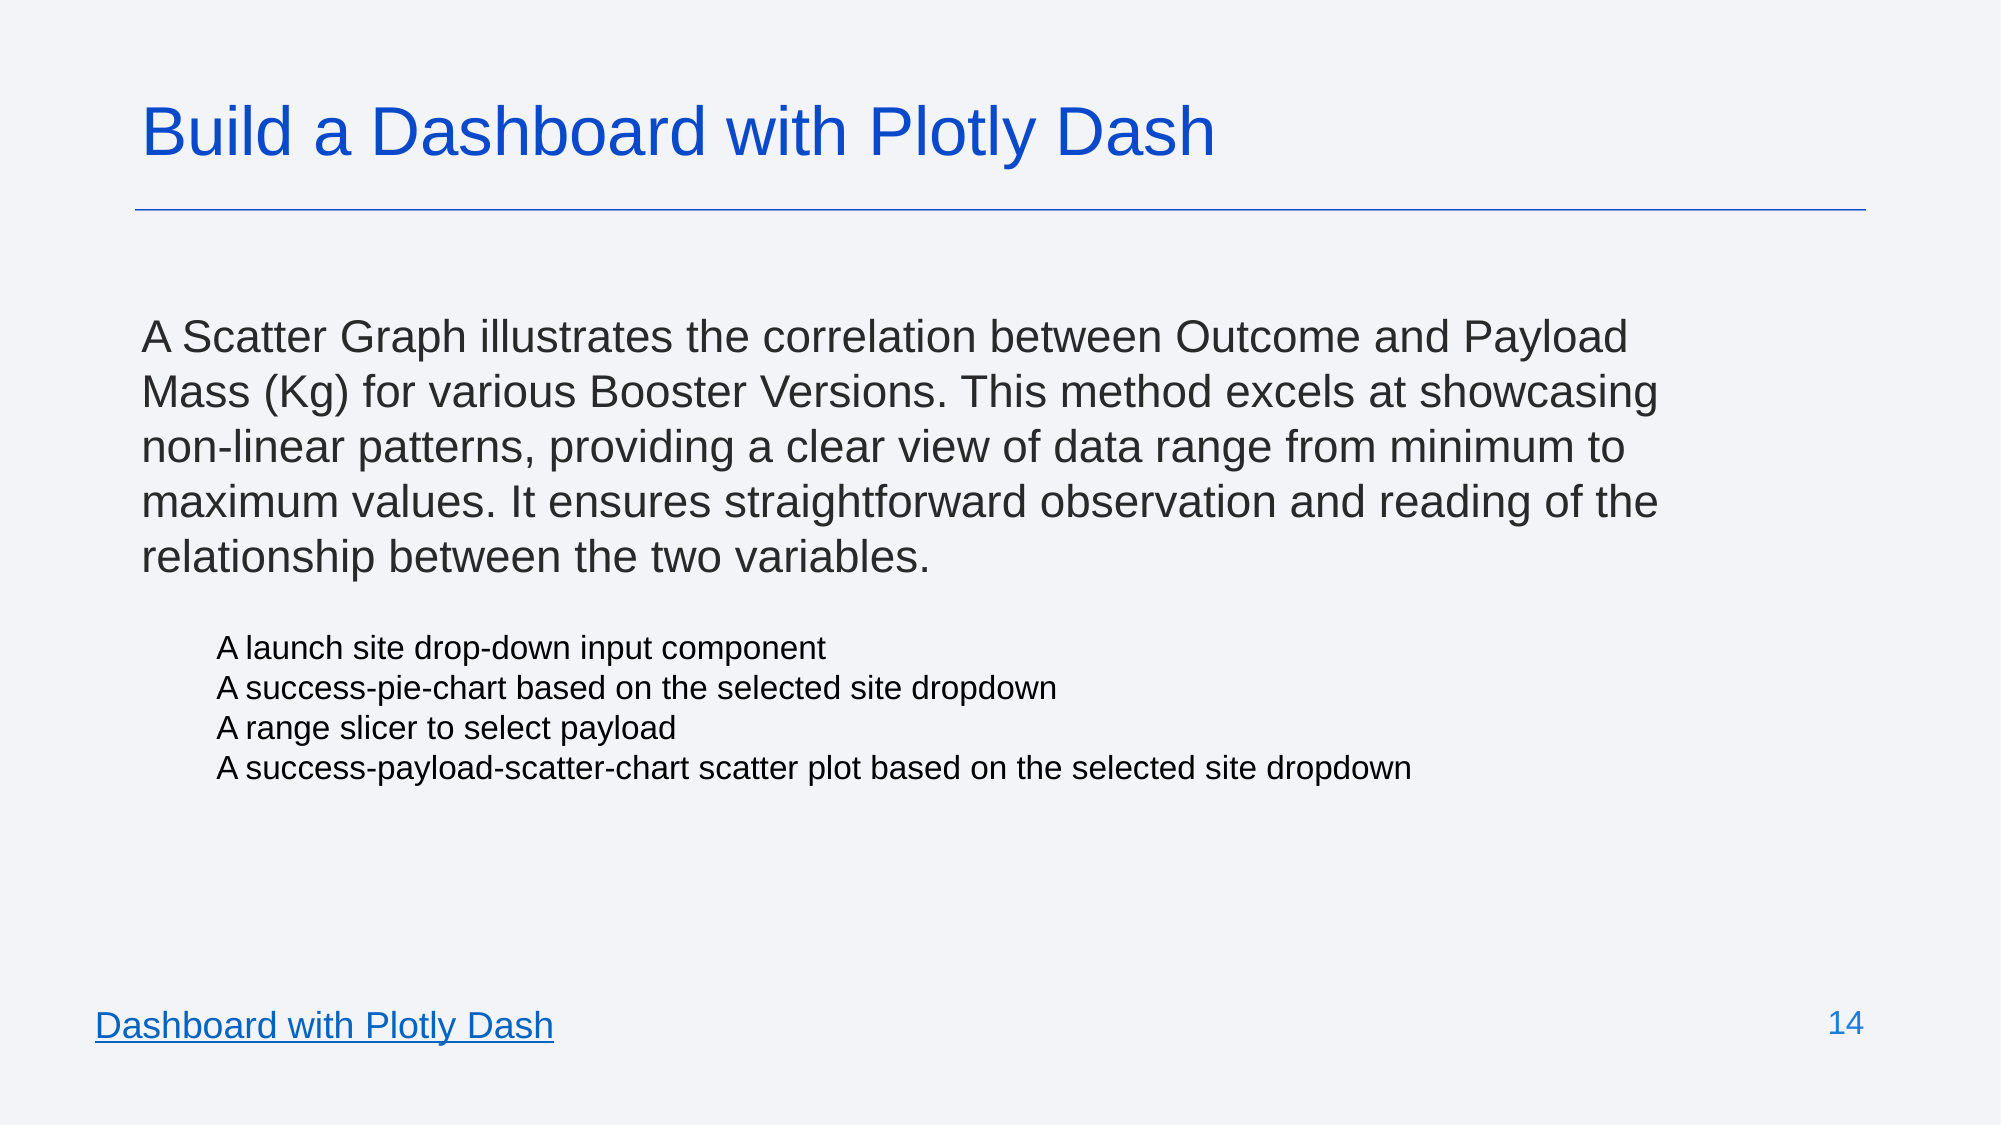

Build a Dashboard with Plotly Dash
A Scatter Graph illustrates the correlation between Outcome and Payload Mass (Kg) for various Booster Versions. This method excels at showcasing non-linear patterns, providing a clear view of data range from minimum to maximum values. It ensures straightforward observation and reading of the relationship between the two variables.

A launch site drop-down input component
A success-pie-chart based on the selected site dropdown
A range slicer to select payload
A success-payload-scatter-chart scatter plot based on the selected site dropdown

14
Dashboard with Plotly Dash